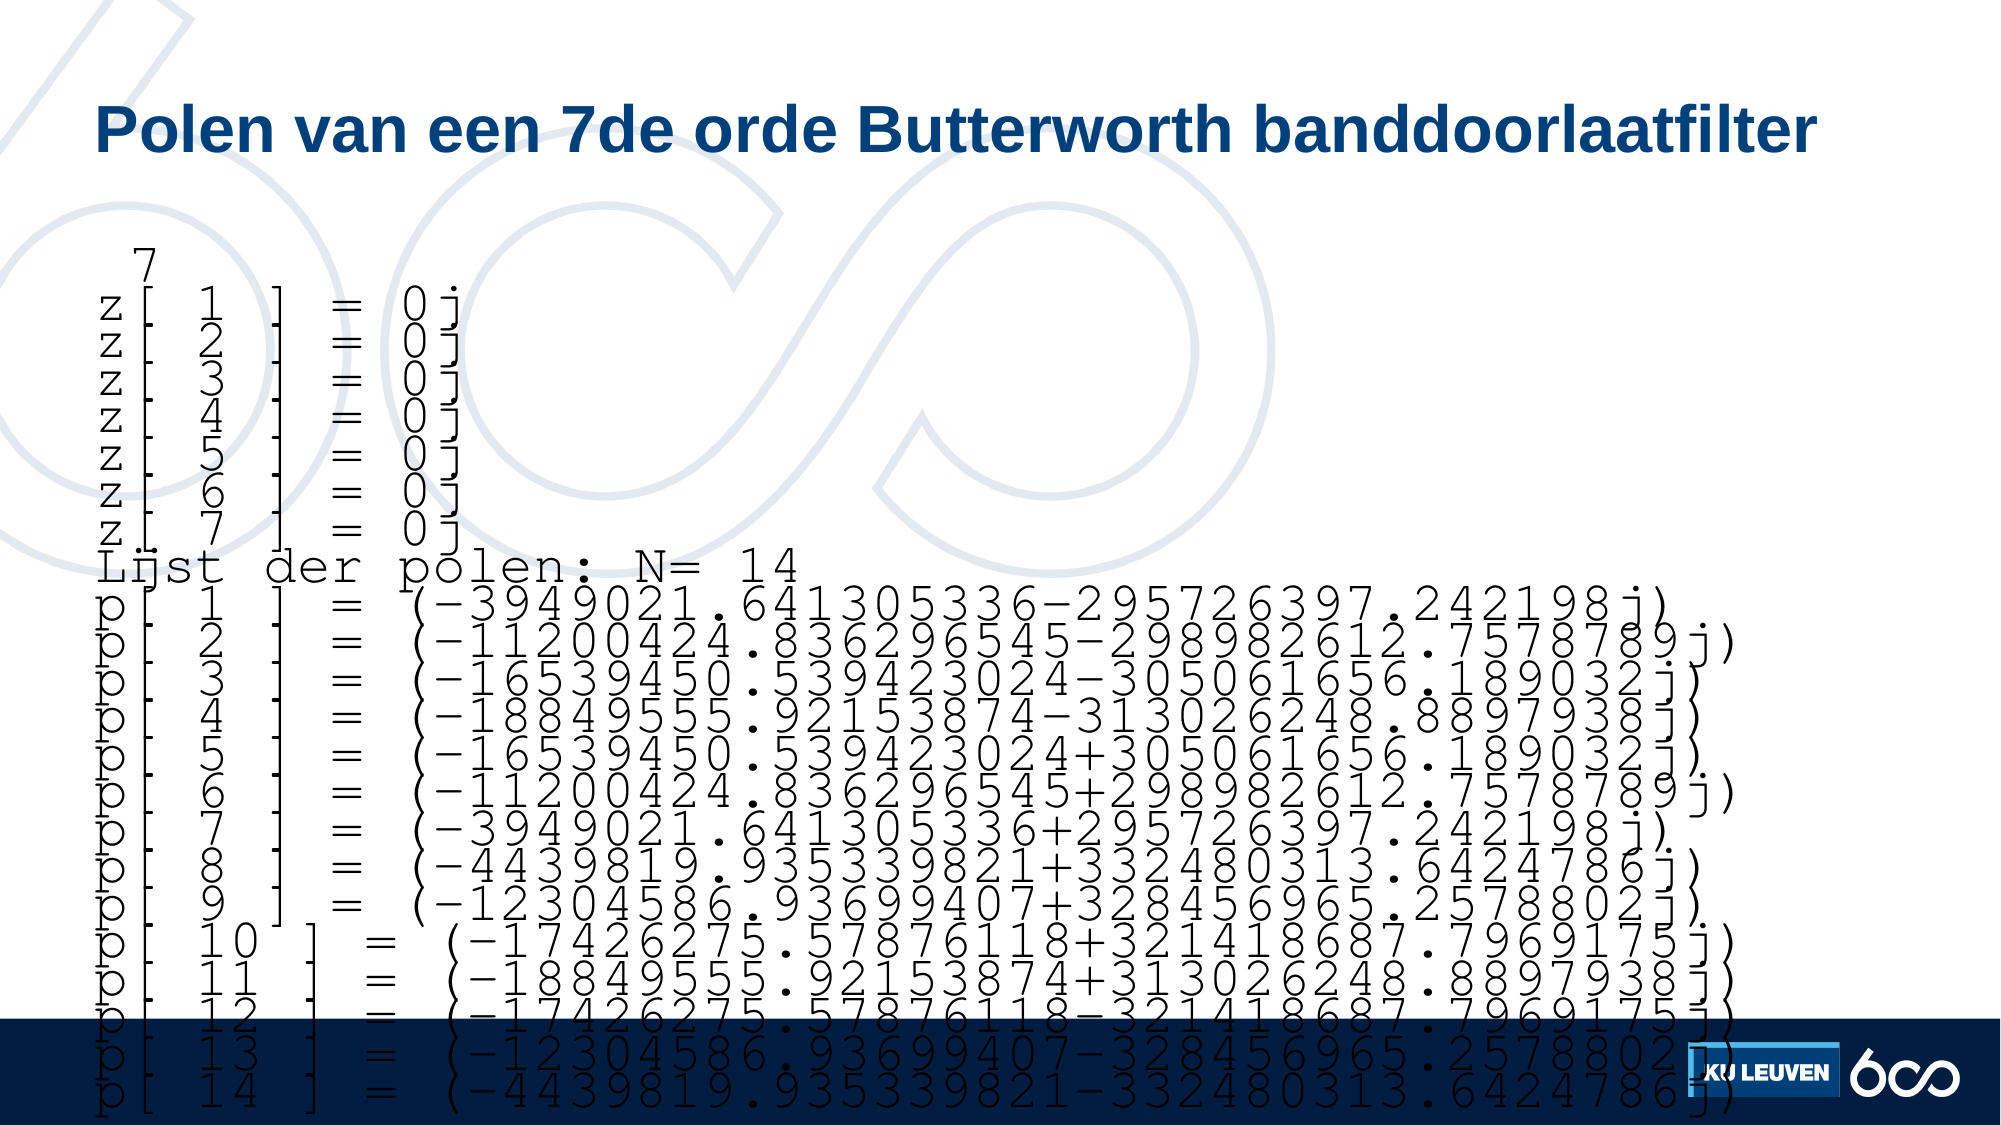

# Polen van een 7de orde Butterworth banddoorlaatfilter
 7
z[ 1 ] = 0j
z[ 2 ] = 0j
z[ 3 ] = 0j
z[ 4 ] = 0j
z[ 5 ] = 0j
z[ 6 ] = 0j
z[ 7 ] = 0j
Lijst der polen: N= 14
p[ 1 ] = (-3949021.641305336-295726397.242198j)
p[ 2 ] = (-11200424.836296545-298982612.7578789j)
p[ 3 ] = (-16539450.539423024-305061656.189032j)
p[ 4 ] = (-18849555.92153874-313026248.8897938j)
p[ 5 ] = (-16539450.539423024+305061656.189032j)
p[ 6 ] = (-11200424.836296545+298982612.7578789j)
p[ 7 ] = (-3949021.641305336+295726397.242198j)
p[ 8 ] = (-4439819.935339821+332480313.6424786j)
p[ 9 ] = (-12304586.93699407+328456965.2578802j)
p[ 10 ] = (-17426275.57876118+321418687.7969175j)
p[ 11 ] = (-18849555.92153874+313026248.8897938j)
p[ 12 ] = (-17426275.57876118-321418687.7969175j)
p[ 13 ] = (-12304586.93699407-328456965.2578802j)
p[ 14 ] = (-4439819.935339821-332480313.6424786j)